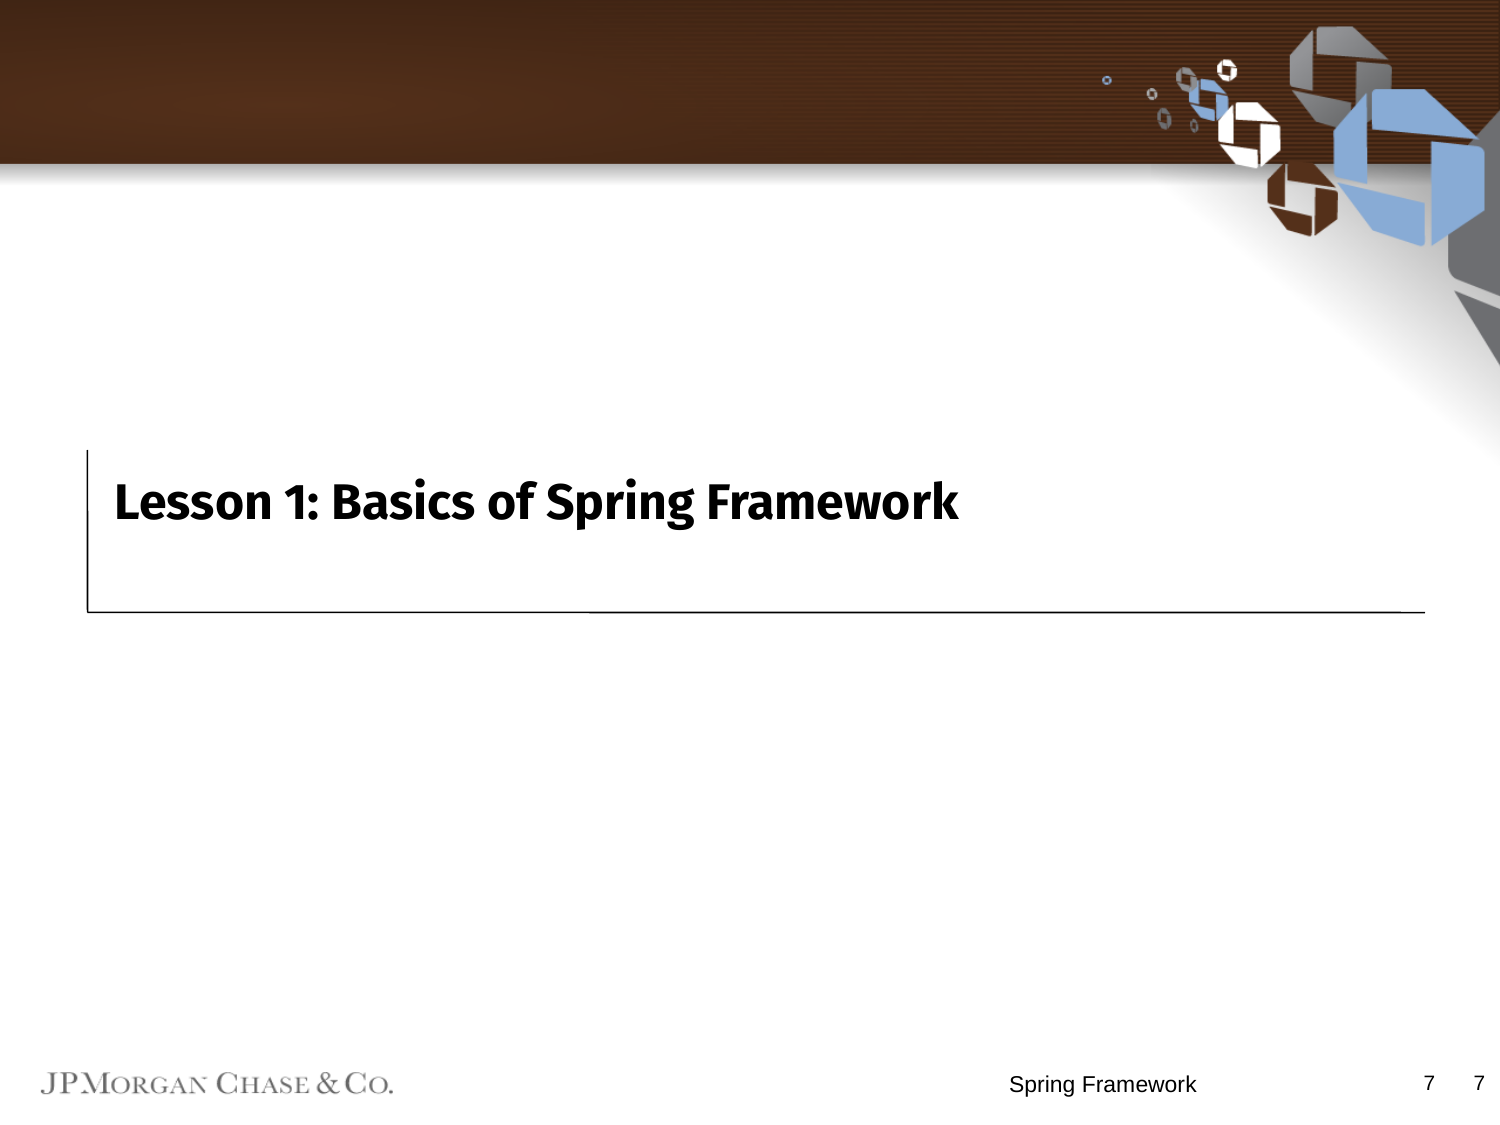

# Lesson 1: Basics of Spring Framework

Spring Framework
7
7